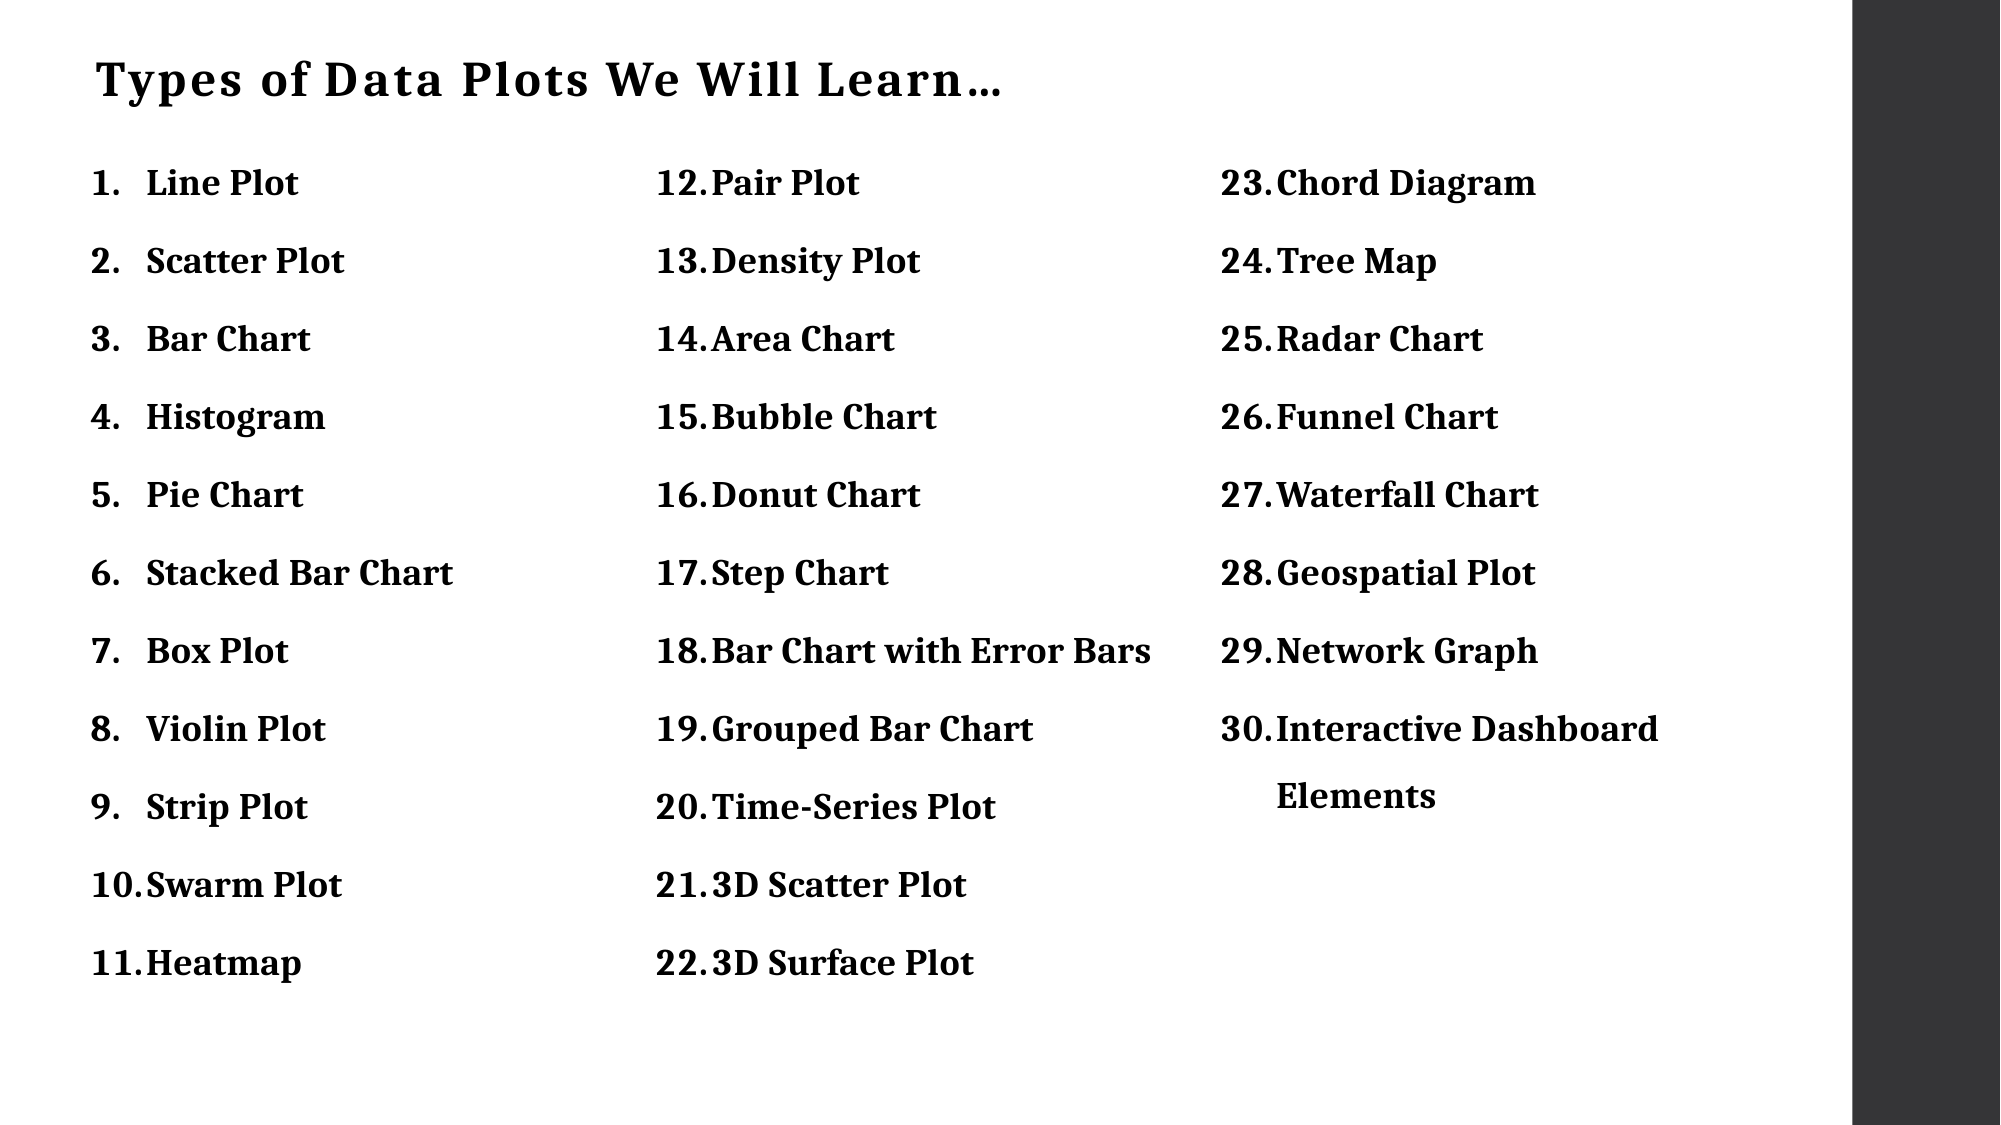

# Types of Data Plots We Will Learn…
Line Plot
Scatter Plot
Bar Chart
Histogram
Pie Chart
Stacked Bar Chart
Box Plot
Violin Plot
Strip Plot
Swarm Plot
Heatmap
Pair Plot
Density Plot
Area Chart
Bubble Chart
Donut Chart
Step Chart
Bar Chart with Error Bars
Grouped Bar Chart
Time-Series Plot
3D Scatter Plot
3D Surface Plot
Chord Diagram
Tree Map
Radar Chart
Funnel Chart
Waterfall Chart
Geospatial Plot
Network Graph
Interactive Dashboard Elements

17